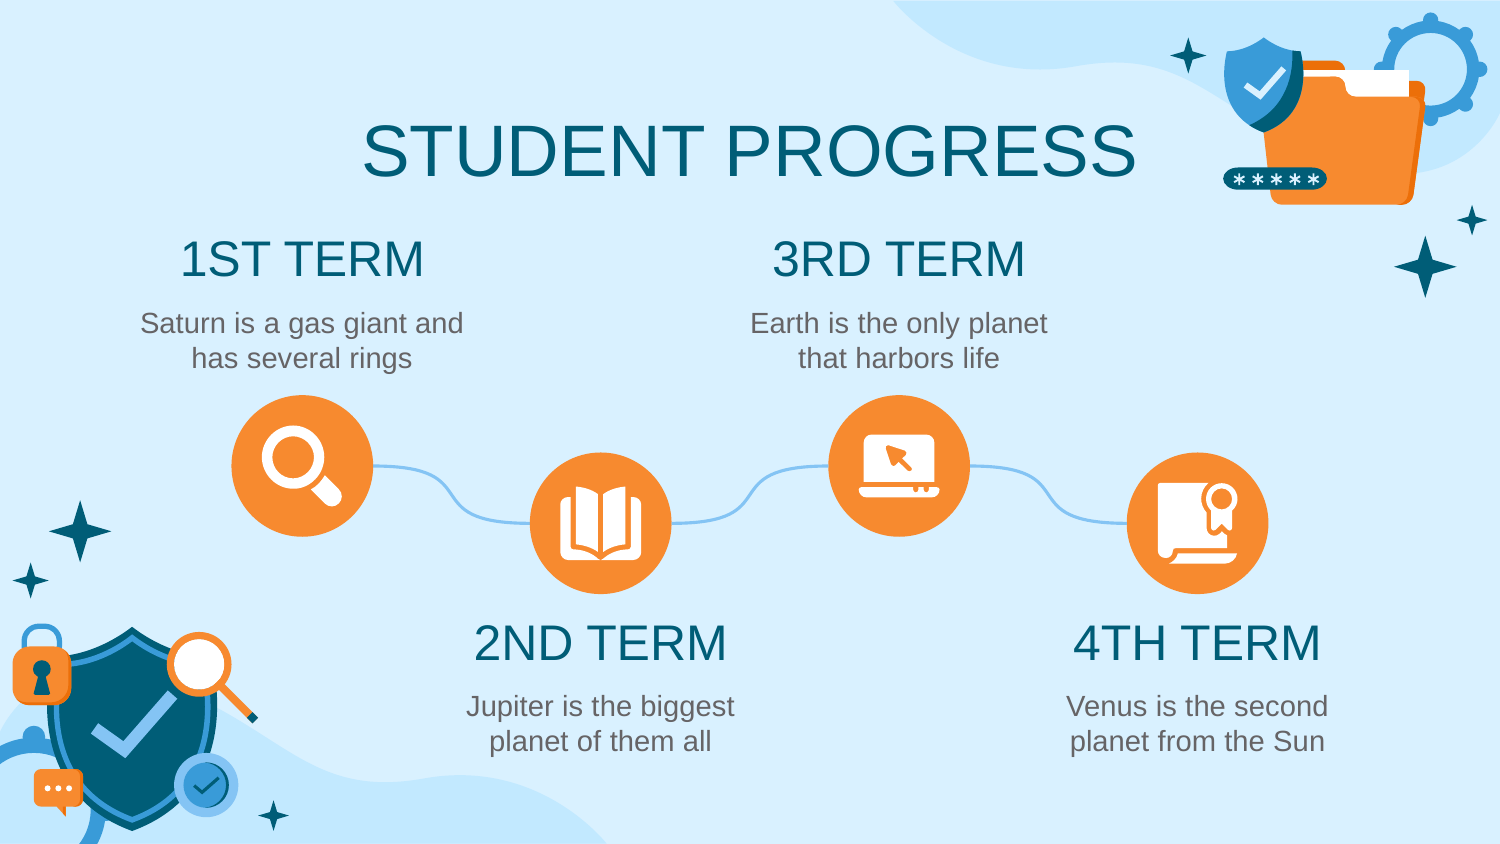

# STUDENT PROGRESS
1ST TERM
3RD TERM
Saturn is a gas giant and has several rings
Earth is the only planet that harbors life

2ND TERM
4TH TERM
Jupiter is the biggest planet of them all
Venus is the second planet from the Sun